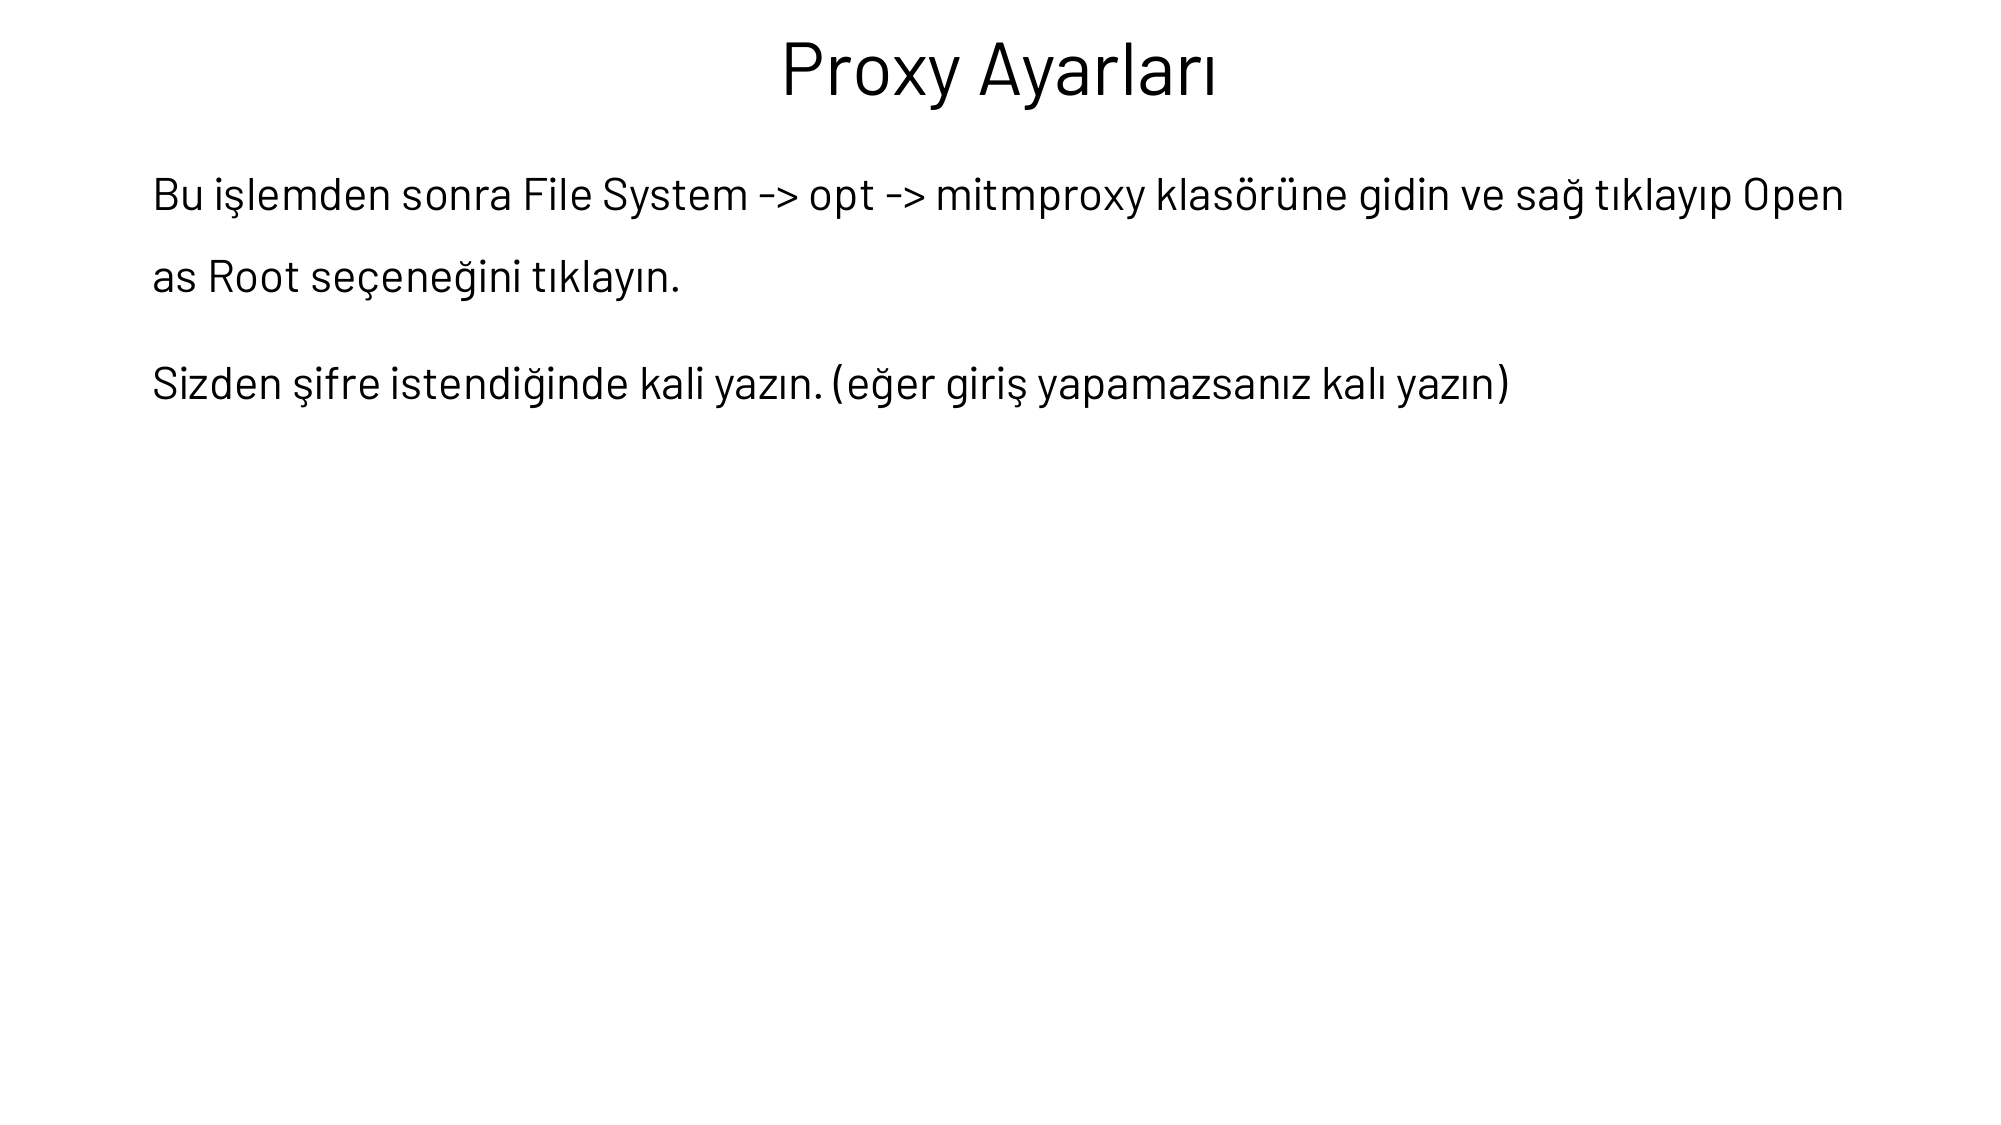

# Proxy Ayarları
Bu işlemden sonra File System -> opt -> mitmproxy klasörüne gidin ve sağ tıklayıp Open as Root seçeneğini tıklayın.
Sizden şifre istendiğinde kali yazın. (eğer giriş yapamazsanız kalı yazın)